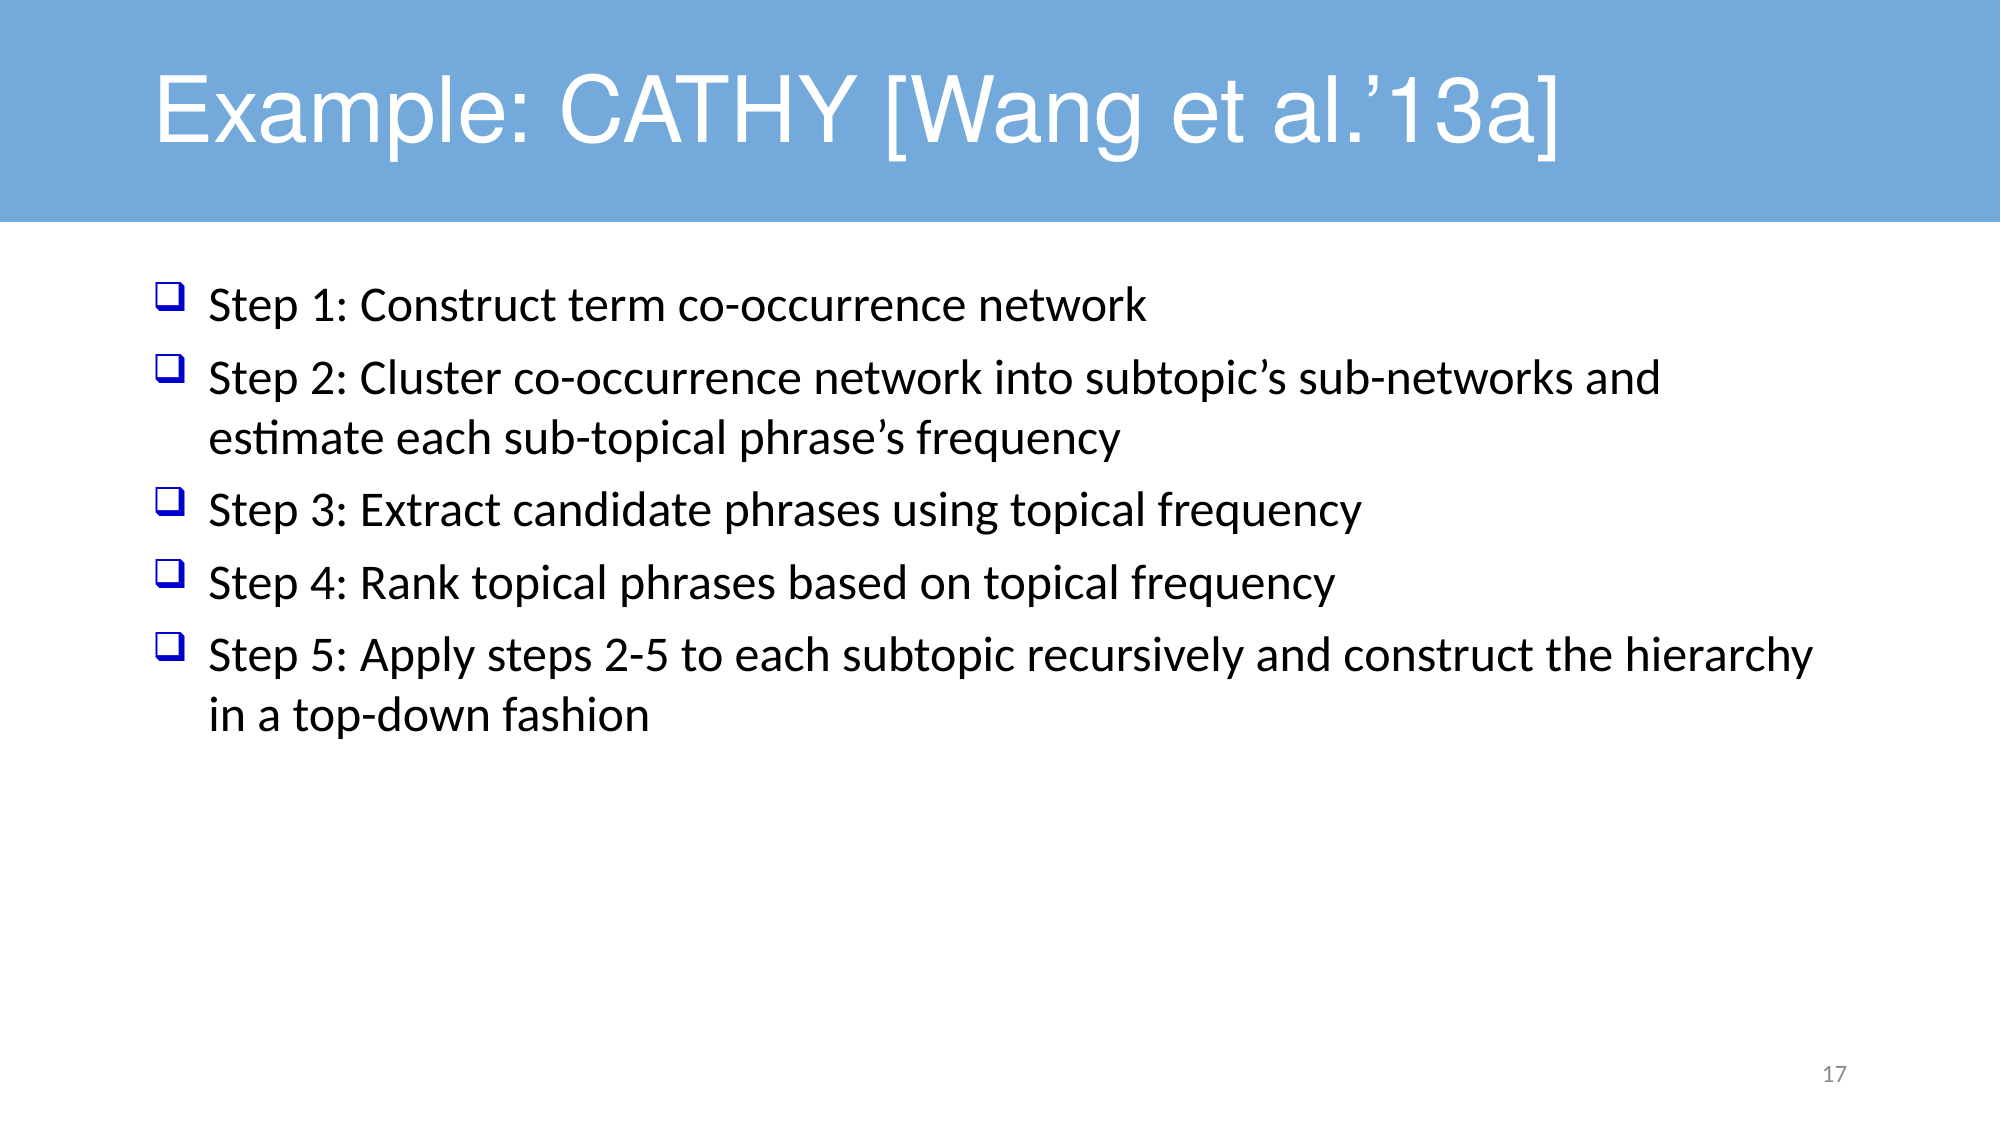

# Example: CATHY [Wang et al.’13a]
Step 1: Construct term co-occurrence network
Step 2: Cluster co-occurrence network into subtopic’s sub-networks and estimate each sub-topical phrase’s frequency
Step 3: Extract candidate phrases using topical frequency
Step 4: Rank topical phrases based on topical frequency
Step 5: Apply steps 2-5 to each subtopic recursively and construct the hierarchy in a top-down fashion

17